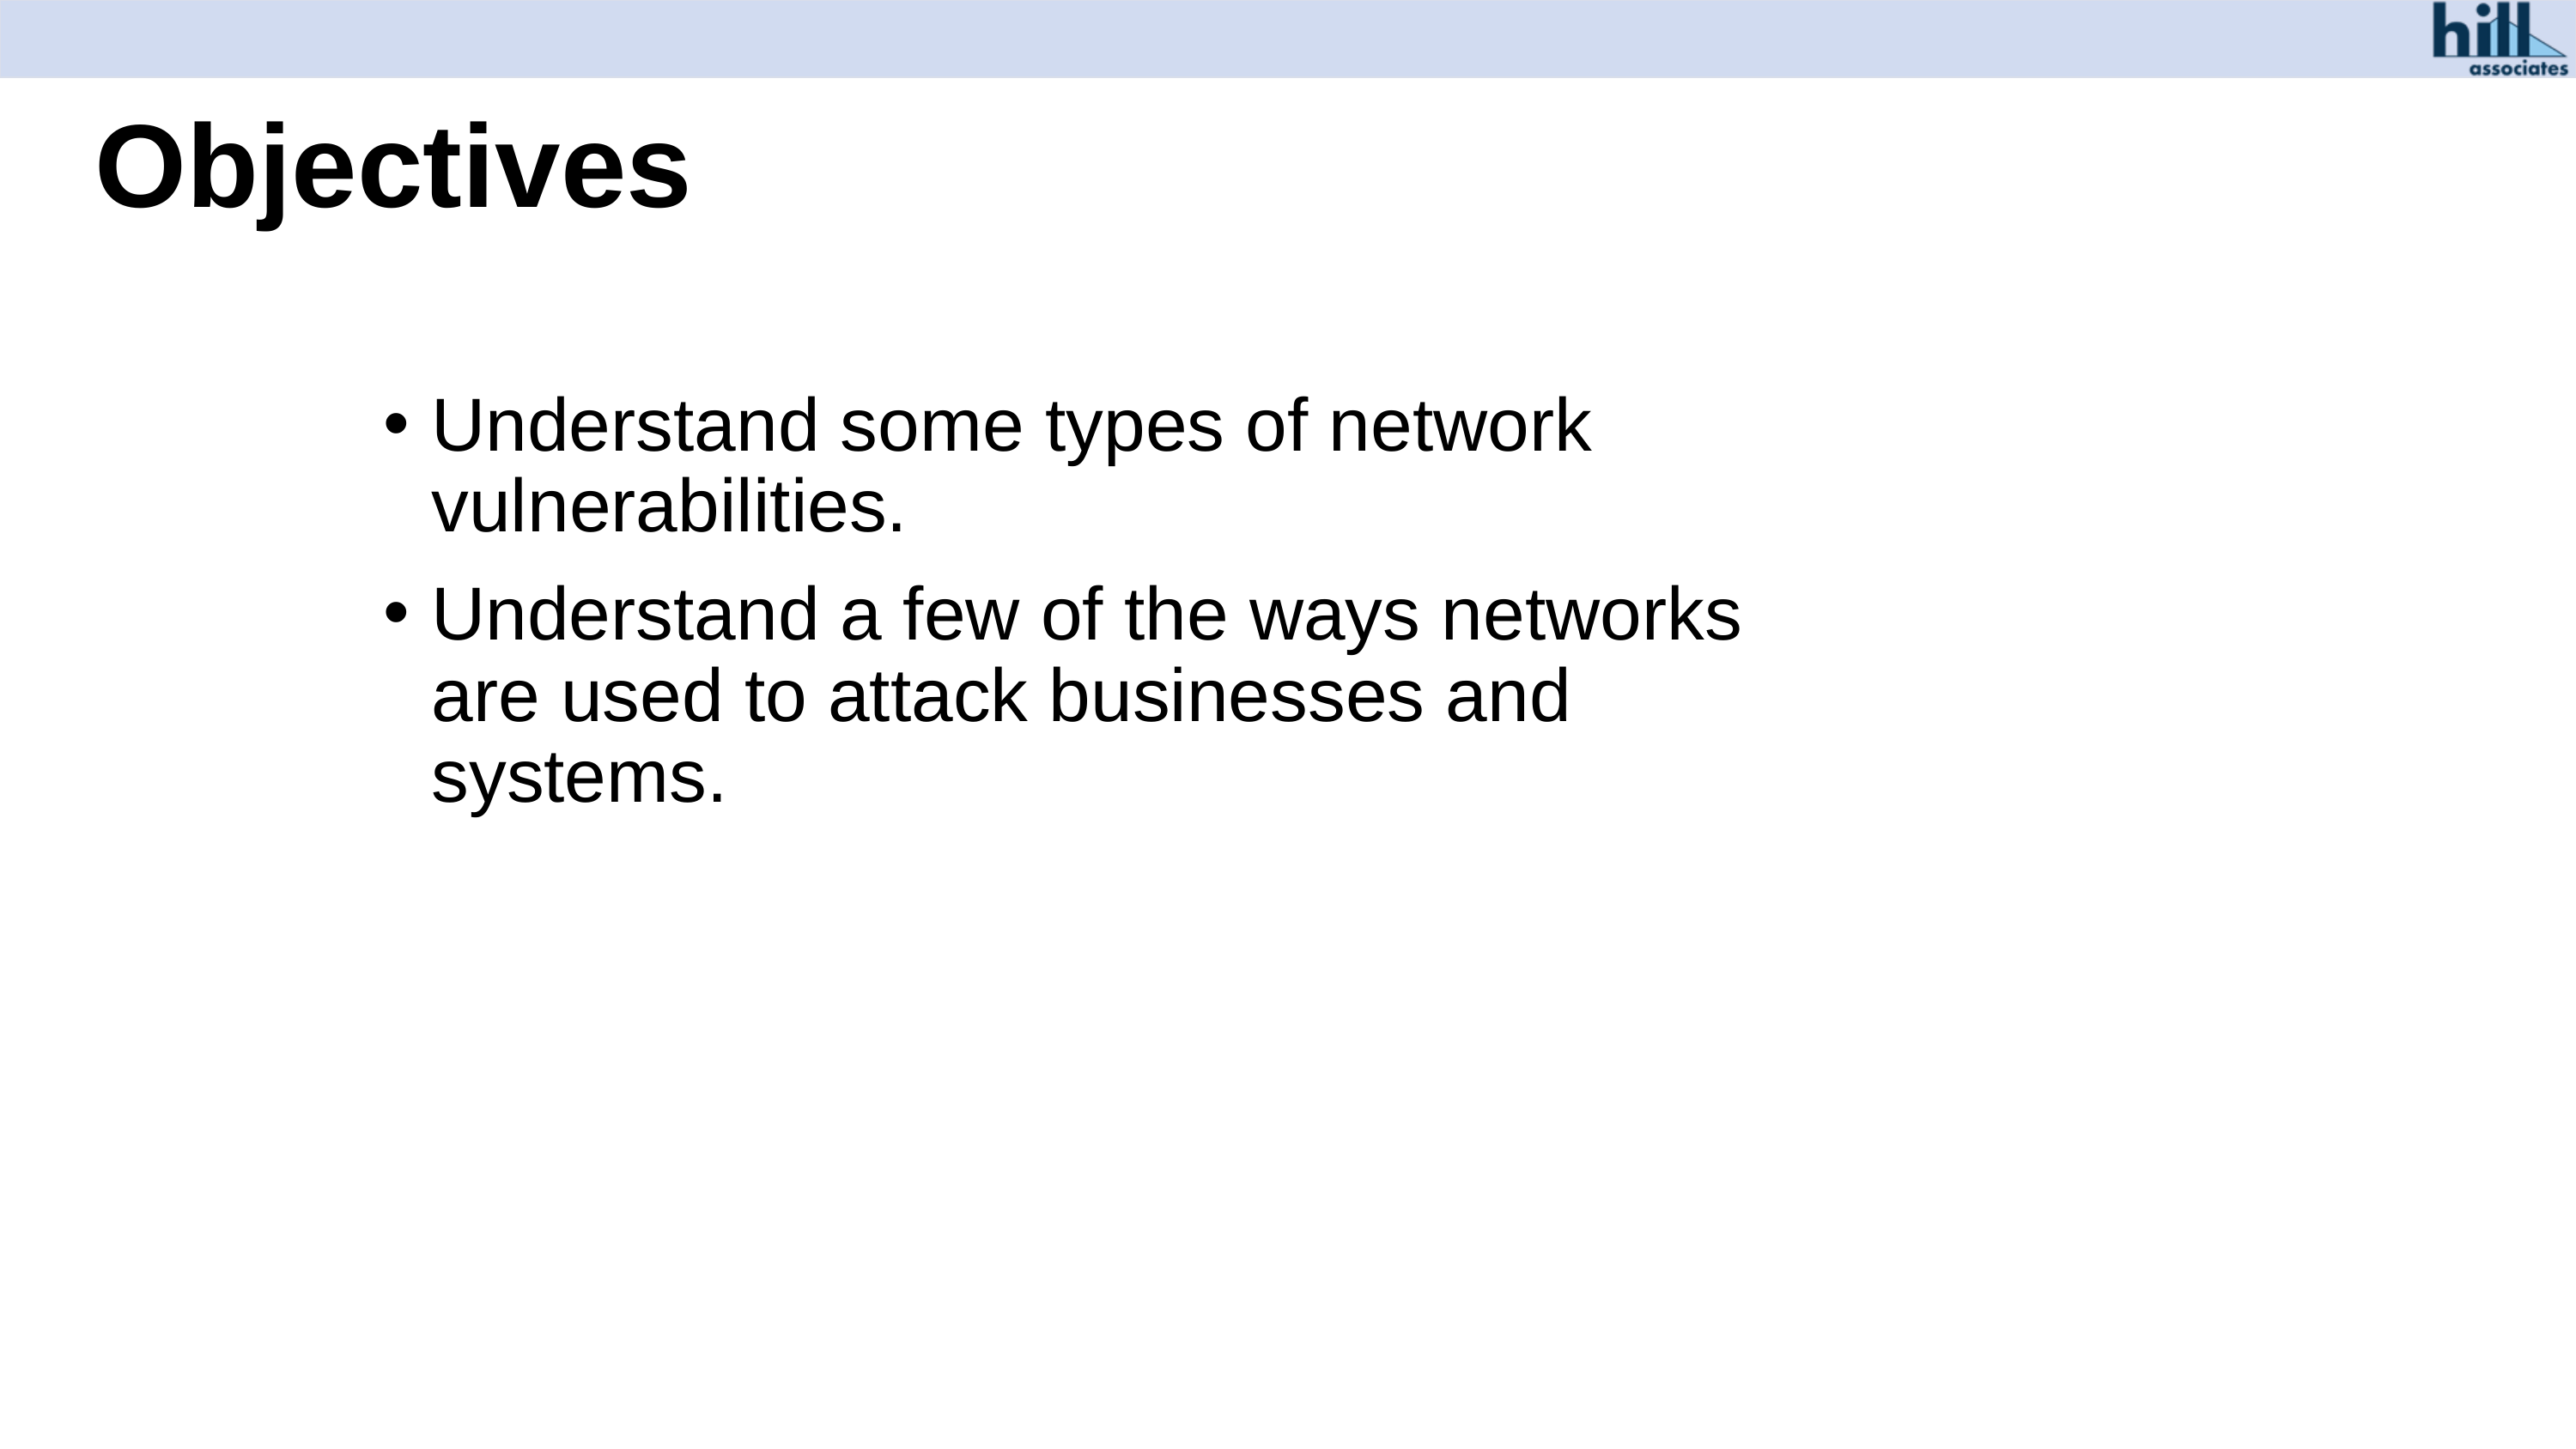

# Objectives
Understand some types of network vulnerabilities.
Understand a few of the ways networks are used to attack businesses and systems.